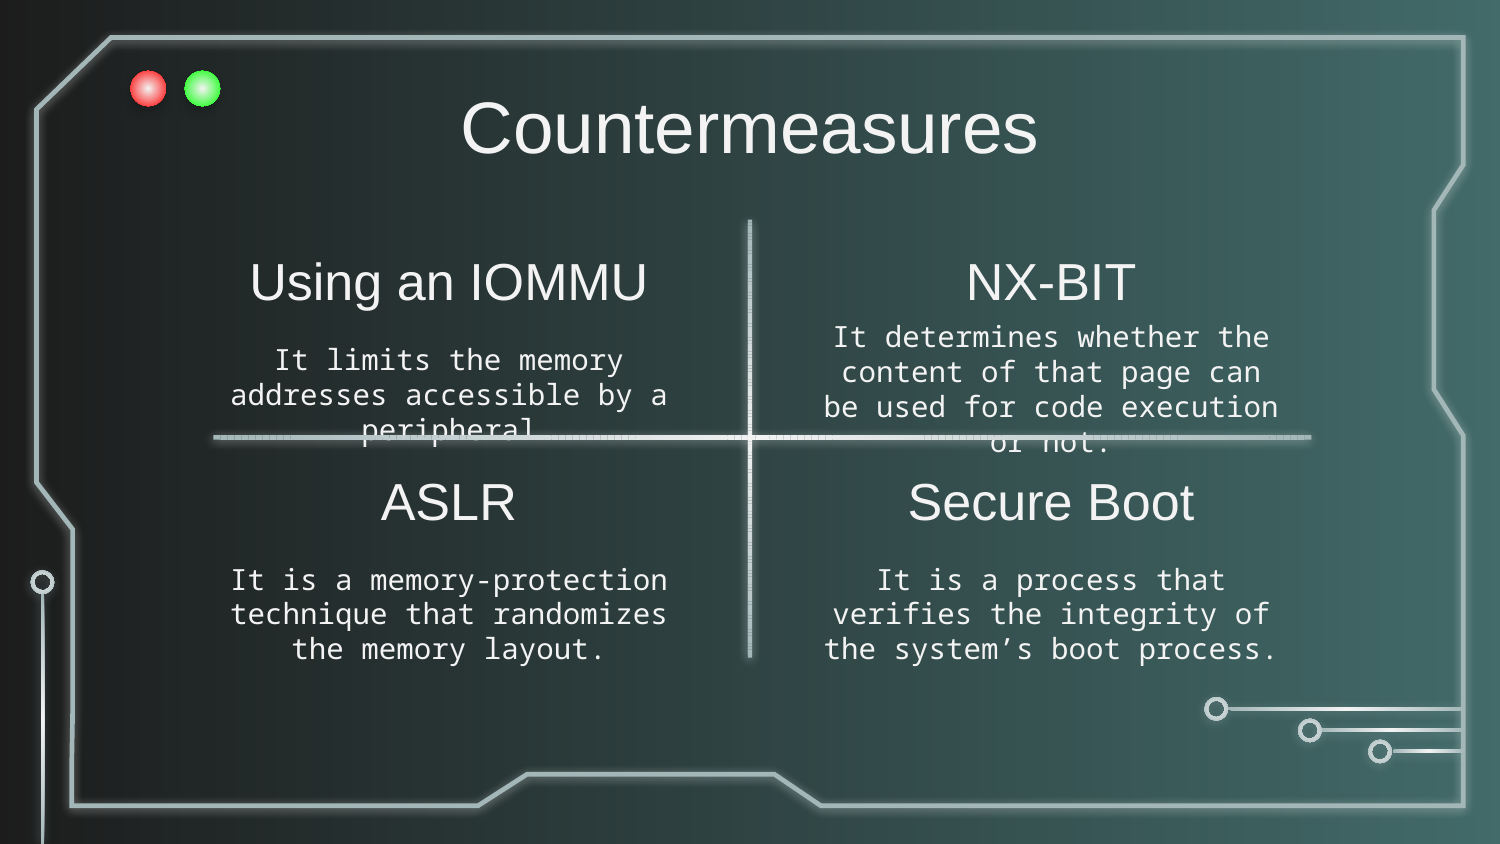

Countermeasures
# Using an IOMMU
NX-BIT
It determines whether the content of that page can be used for code execution or not.
It limits the memory addresses accessible by a peripheral

ASLR
Secure Boot
It is a memory-protection technique that randomizes the memory layout.
It is a process that verifies the integrity of the system’s boot process.